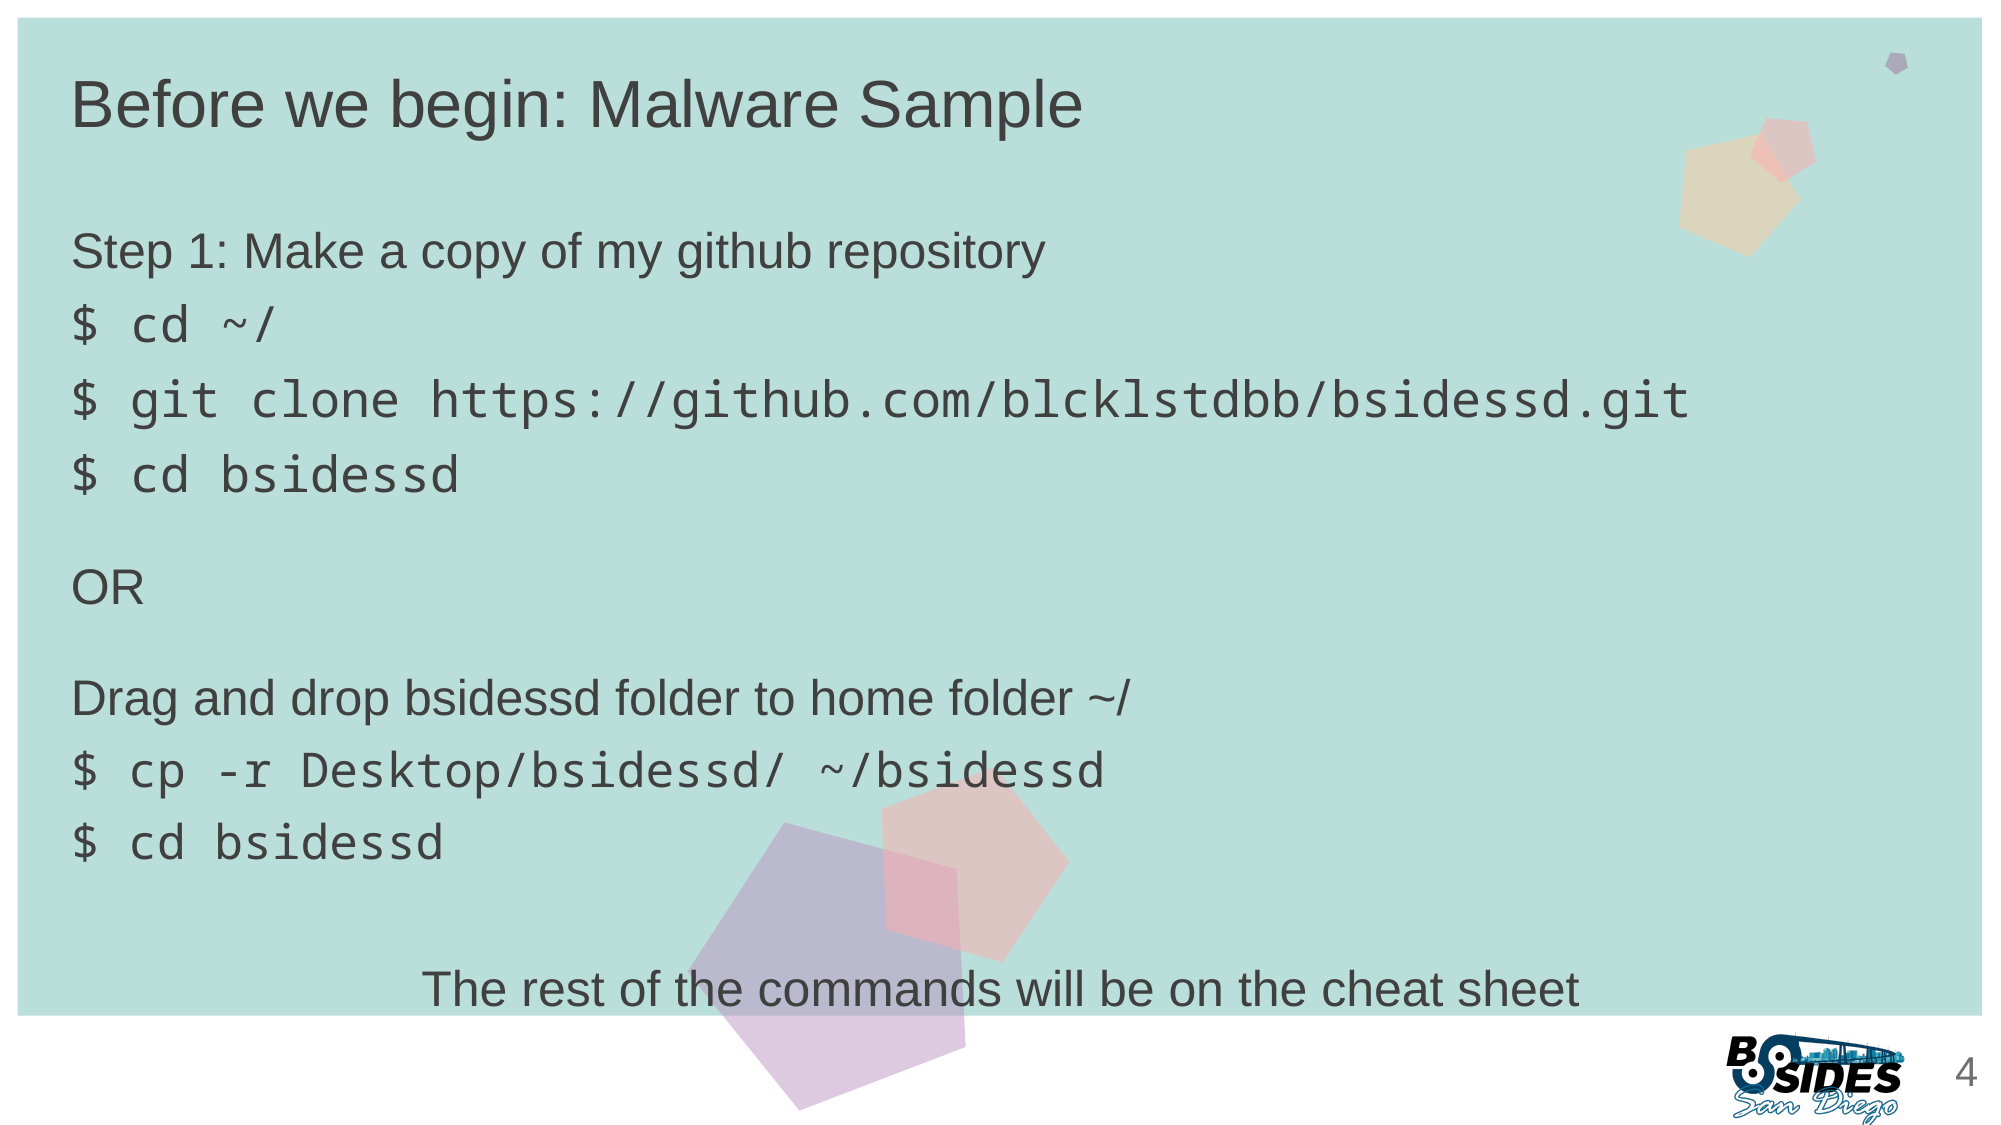

# Before we begin: Malware Sample
Step 1: Make a copy of my github repository
$ cd ~/
$ git clone https://github.com/blcklstdbb/bsidessd.git
$ cd bsidessd
OR
Drag and drop bsidessd folder to home folder ~/
$ cp -r Desktop/bsidessd/ ~/bsidessd
$ cd bsidessd

The rest of the commands will be on the cheat sheet

4